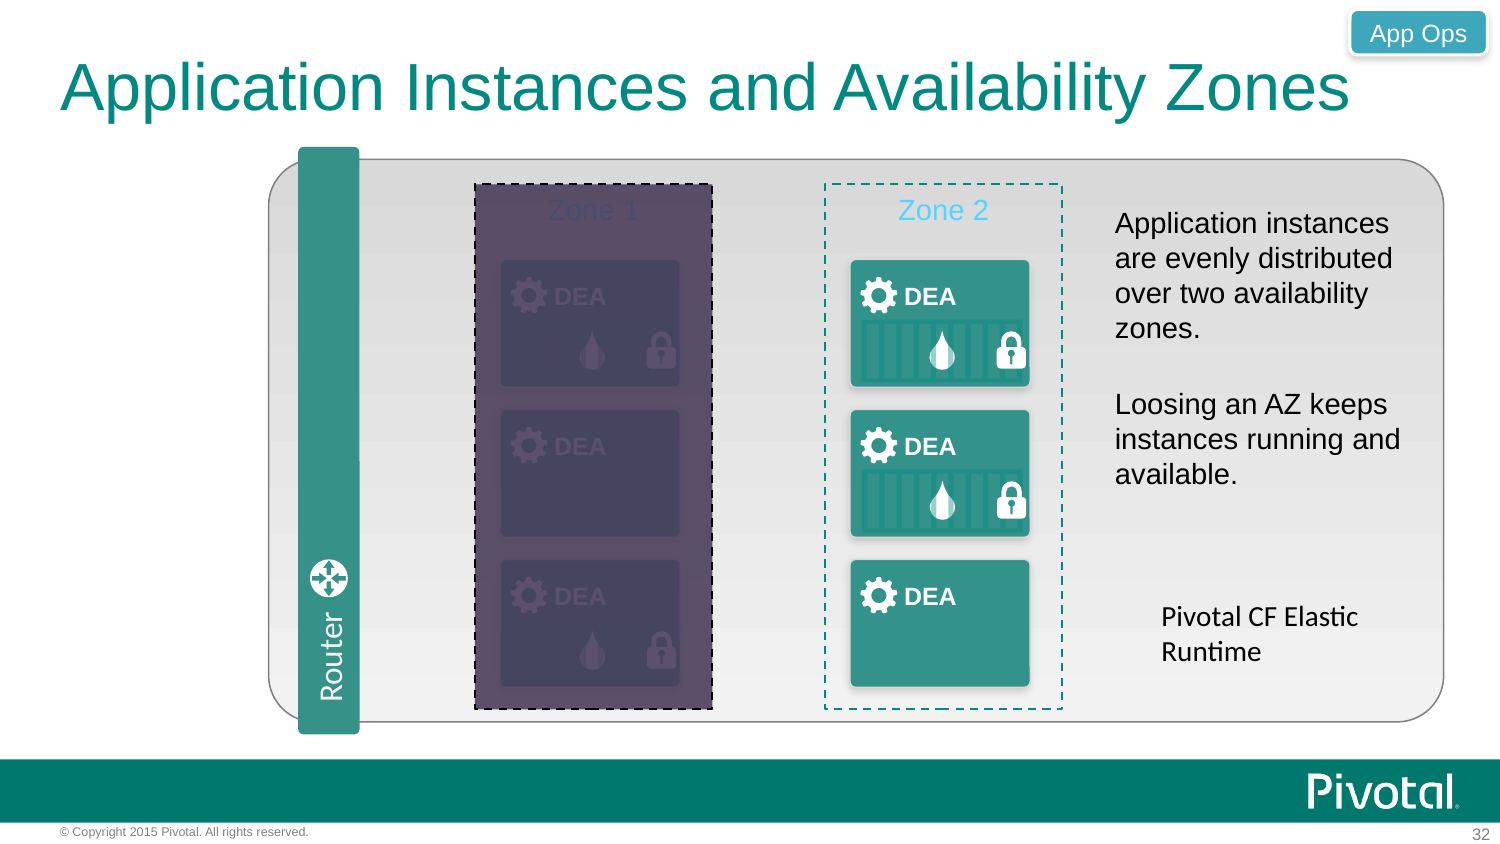

App Ops
# Application Instances and Availability Zones

Zone 1

Zone 2
Application instances are evenly distributed over two availability zones.
DEA

DEA

Loosing an AZ keeps instances running and available.
DEA

DEA

Router

DEA

DEA

Pivotal CF Elastic Runtime